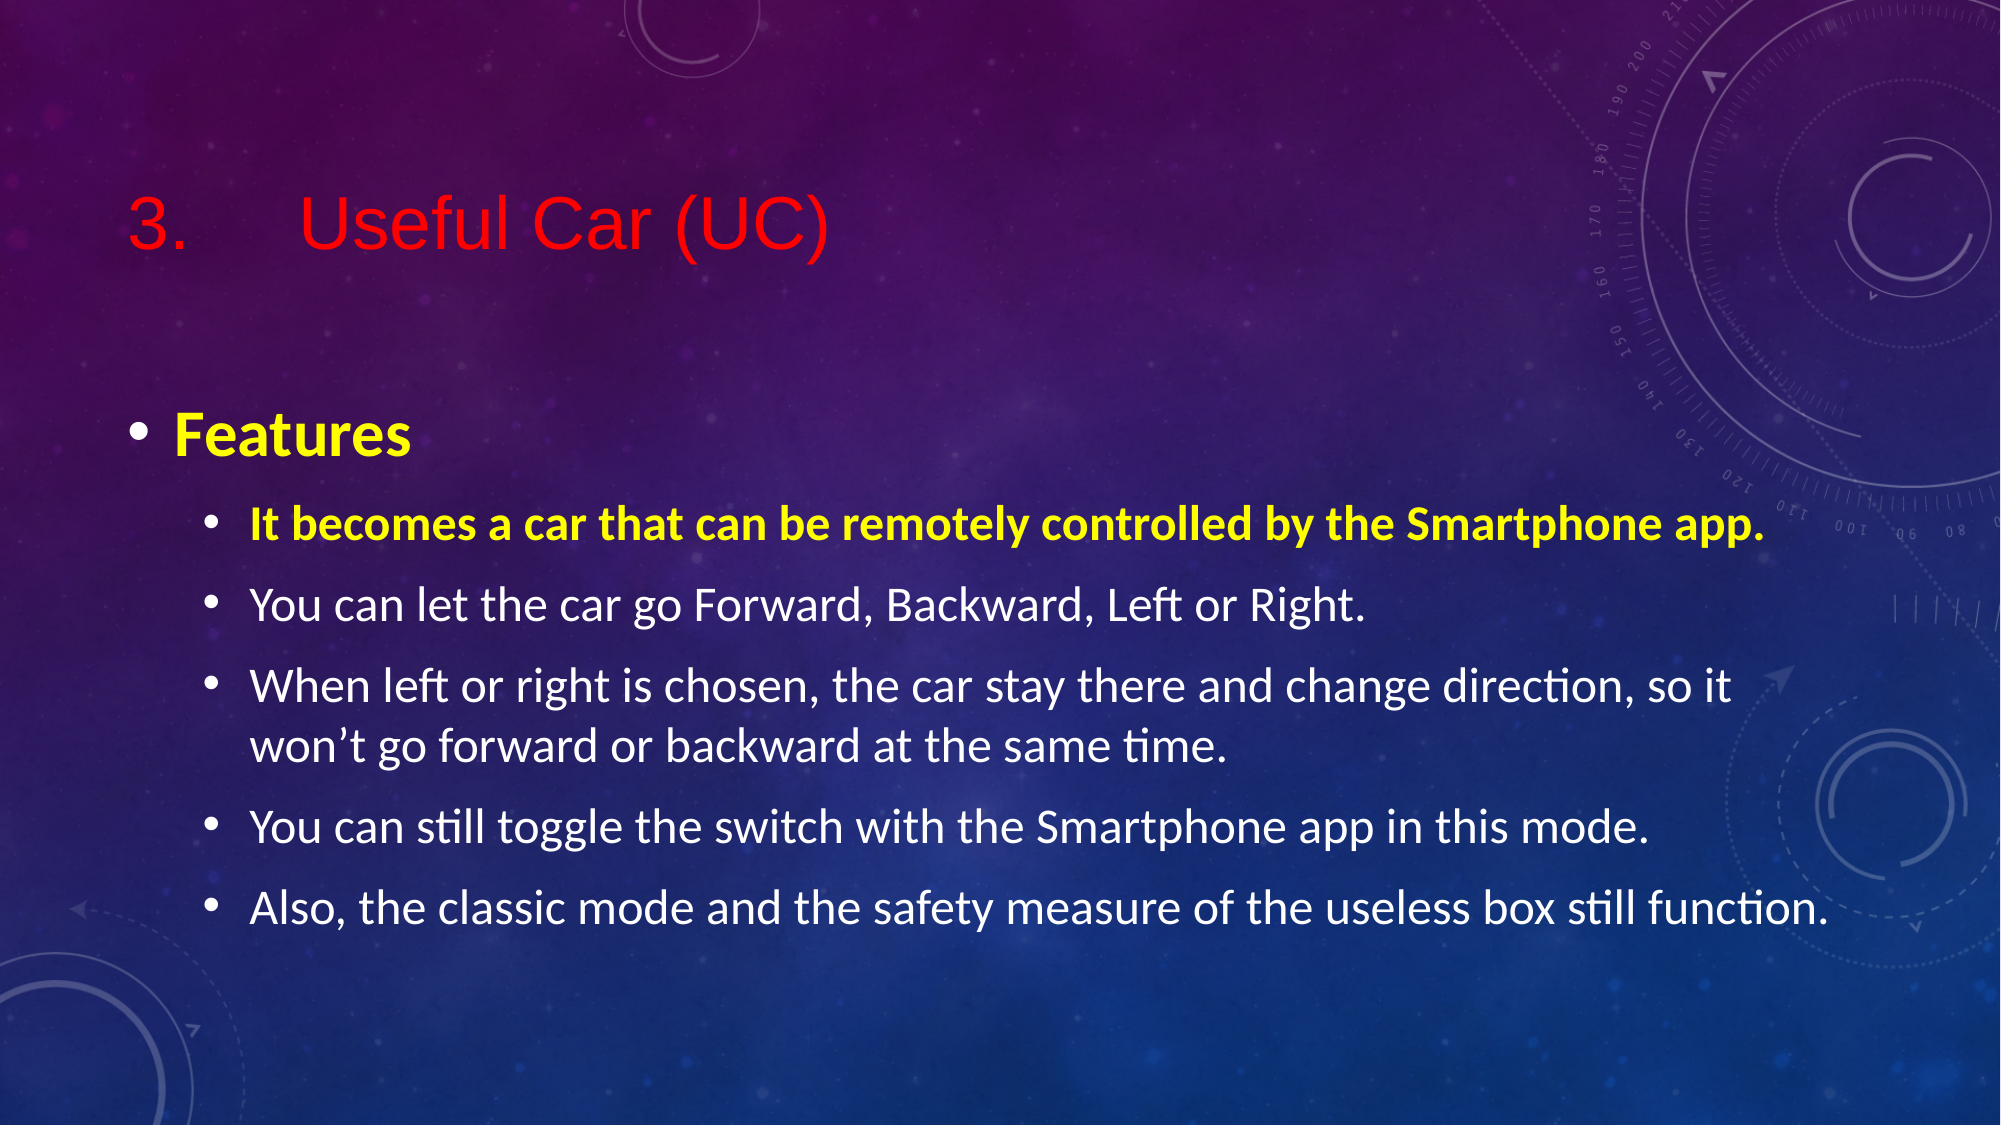

# 3.	 Useful Car (UC)
Features
It becomes a car that can be remotely controlled by the Smartphone app.
You can let the car go Forward, Backward, Left or Right.
When left or right is chosen, the car stay there and change direction, so it won’t go forward or backward at the same time.
You can still toggle the switch with the Smartphone app in this mode.
Also, the classic mode and the safety measure of the useless box still function.